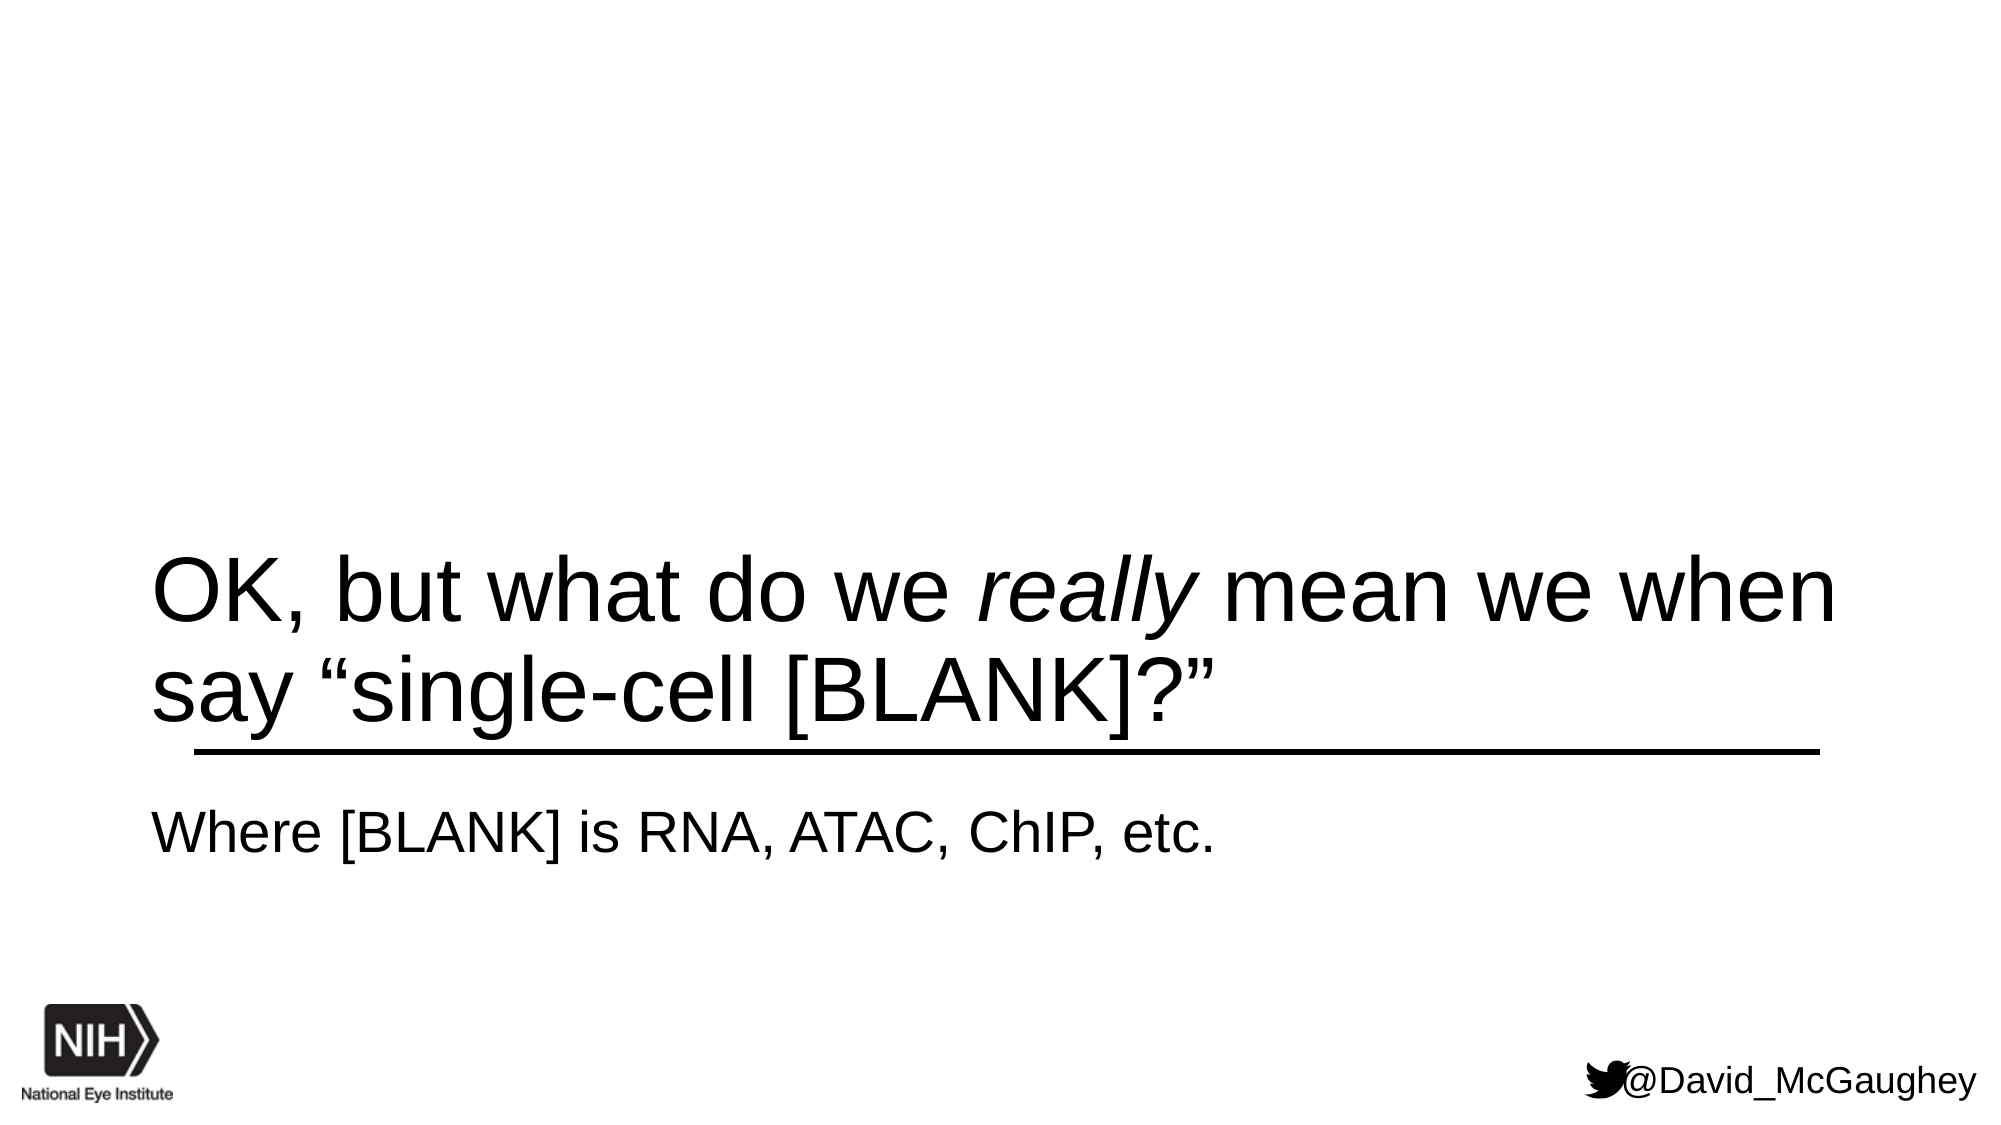

# OK, but what do we really mean we when say “single-cell [BLANK]?”
Where [BLANK] is RNA, ATAC, ChIP, etc.